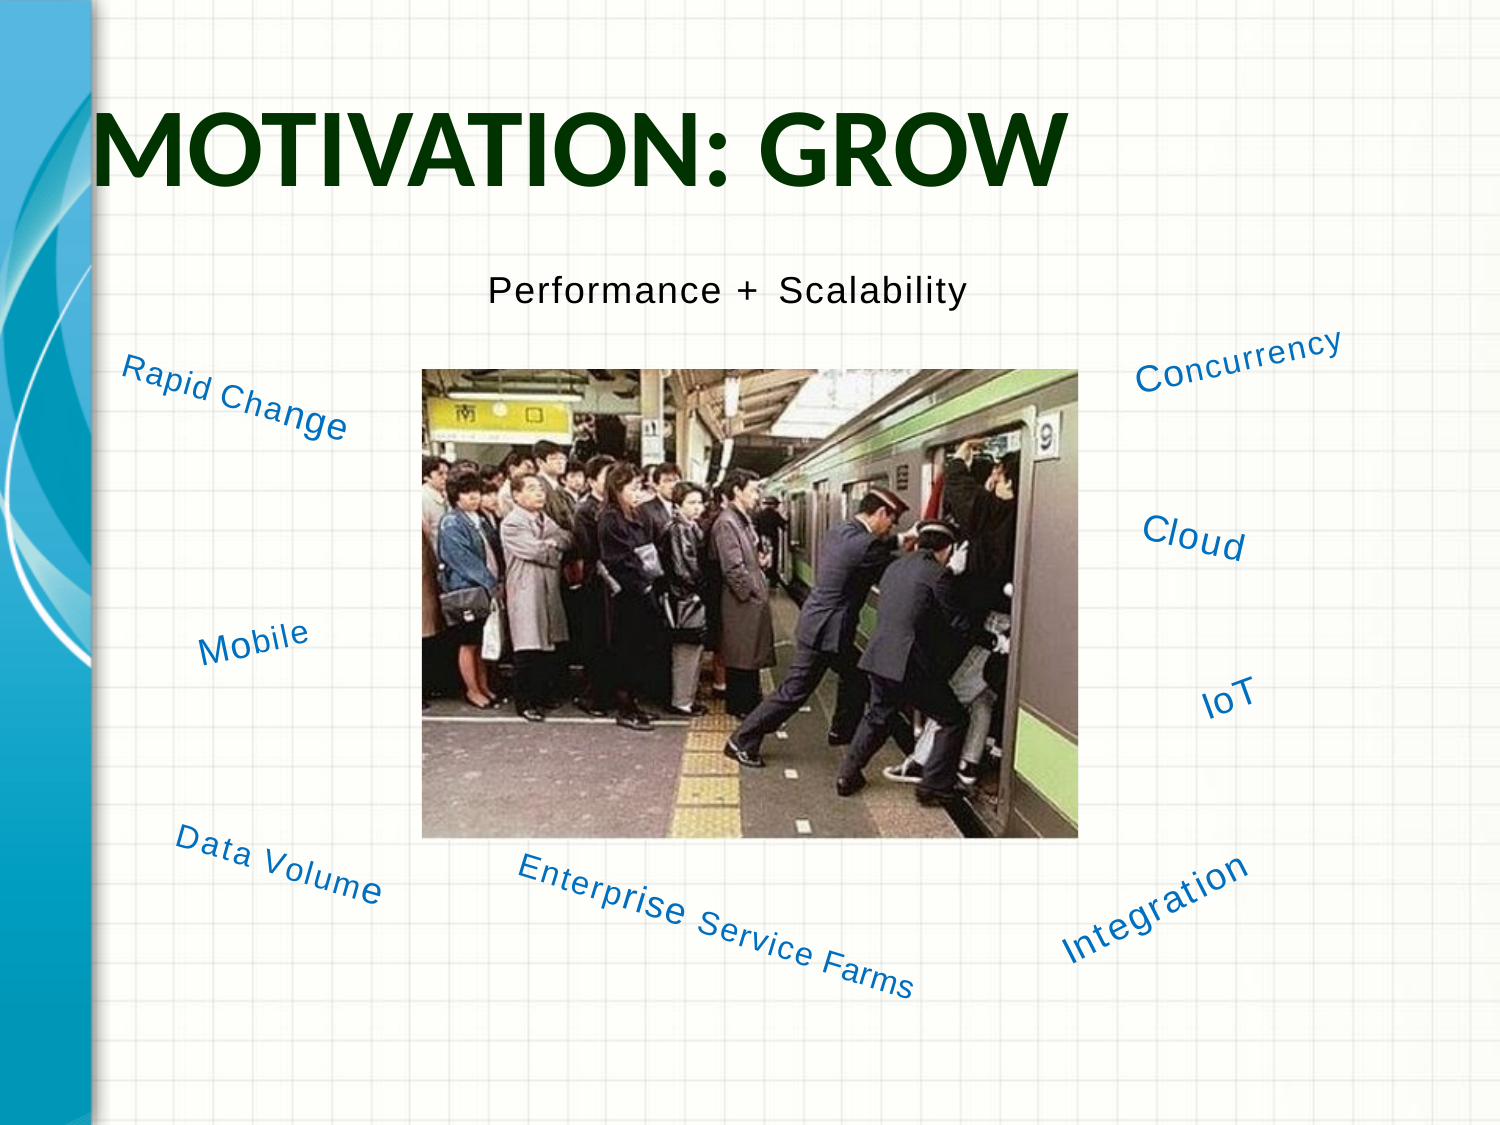

# Motivation: grow
Performance + Scalability
Concurrency

Rapid Change
Cloud
Mobile
IoT
Data Volume
Integration
Enterprise Service Farms